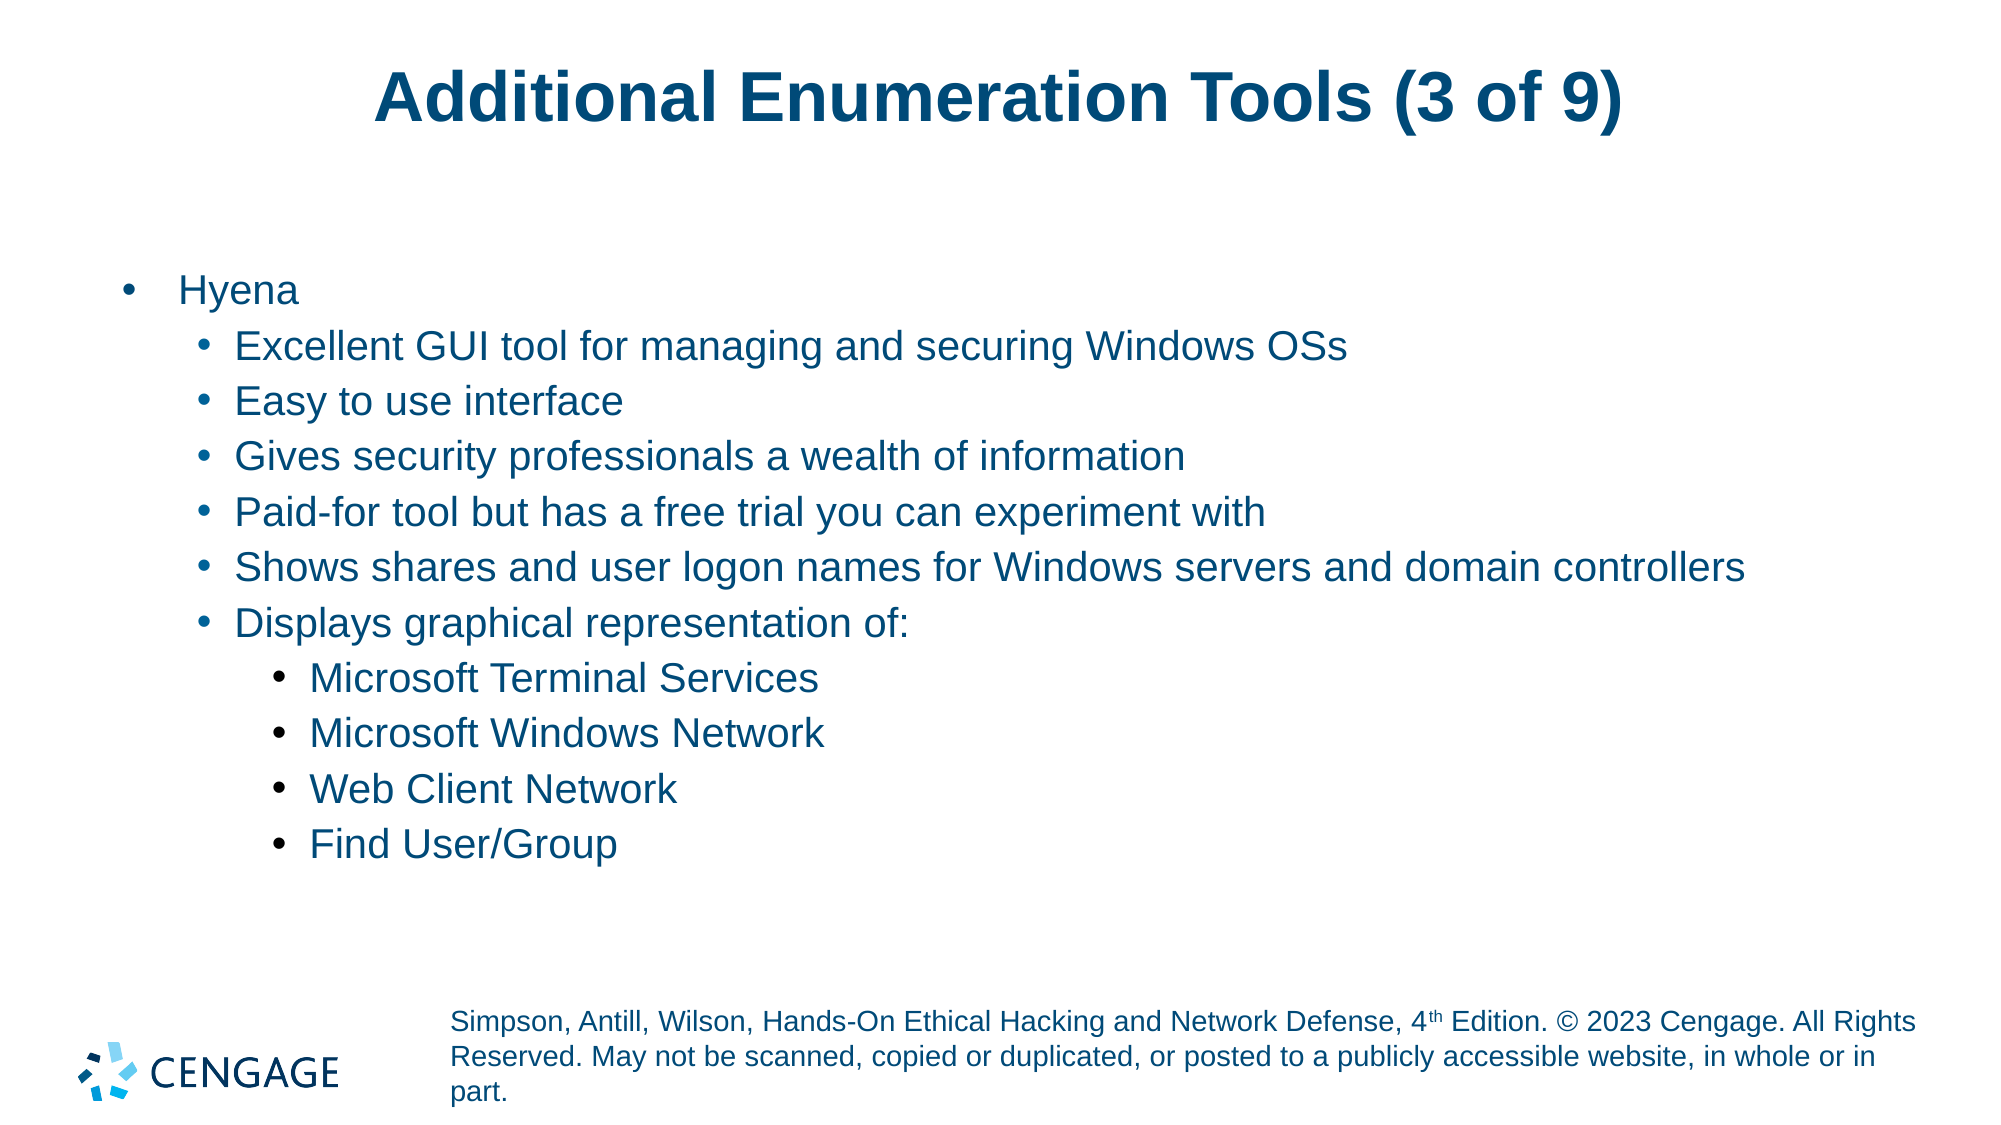

# Additional Enumeration Tools (3 of 9)
Hyena
Excellent GUI tool for managing and securing Windows OSs
Easy to use interface
Gives security professionals a wealth of information
Paid-for tool but has a free trial you can experiment with
Shows shares and user logon names for Windows servers and domain controllers
Displays graphical representation of:
Microsoft Terminal Services
Microsoft Windows Network
Web Client Network
Find User/Group